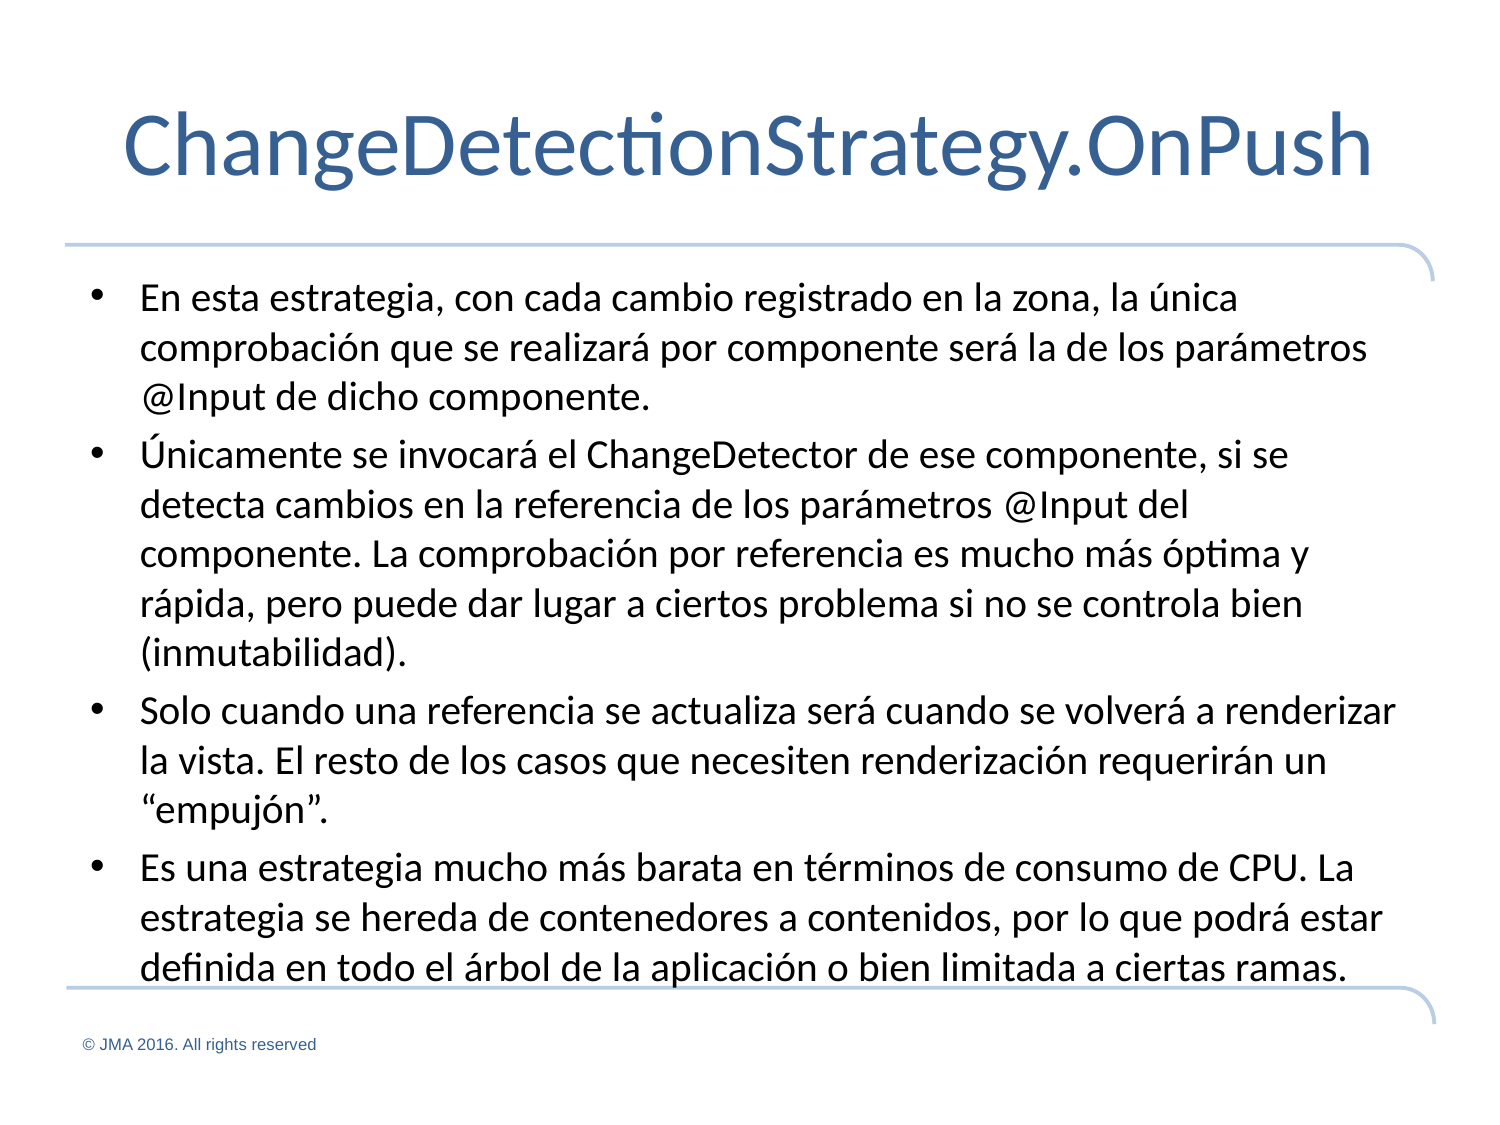

# ChangeDetectionStrategy.OnPush
En esta estrategia, con cada cambio registrado en la zona, la única comprobación que se realizará por componente será la de los parámetros @Input de dicho componente.
Únicamente se invocará el ChangeDetector de ese componente, si se detecta cambios en la referencia de los parámetros @Input del componente. La comprobación por referencia es mucho más óptima y rápida, pero puede dar lugar a ciertos problema si no se controla bien (inmutabilidad).
Solo cuando una referencia se actualiza será cuando se volverá a renderizar la vista. El resto de los casos que necesiten renderización requerirán un “empujón”.
Es una estrategia mucho más barata en términos de consumo de CPU. La estrategia se hereda de contenedores a contenidos, por lo que podrá estar definida en todo el árbol de la aplicación o bien limitada a ciertas ramas.